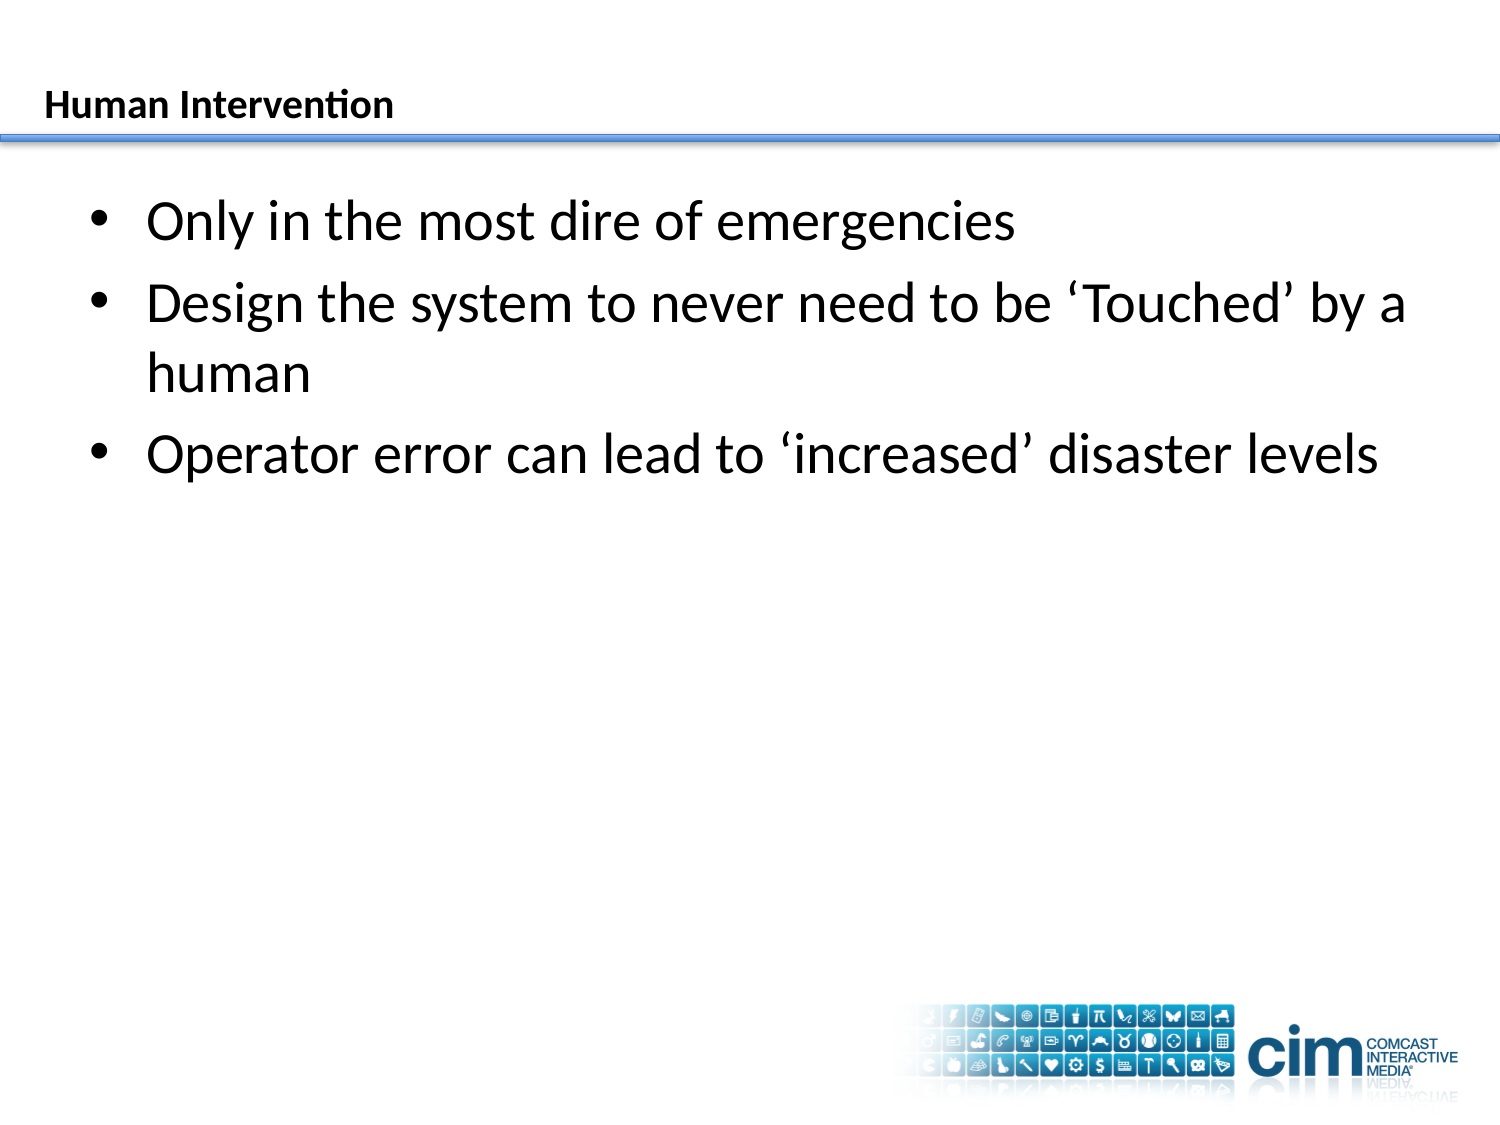

# Human Intervention
Only in the most dire of emergencies
Design the system to never need to be ‘Touched’ by a human
Operator error can lead to ‘increased’ disaster levels